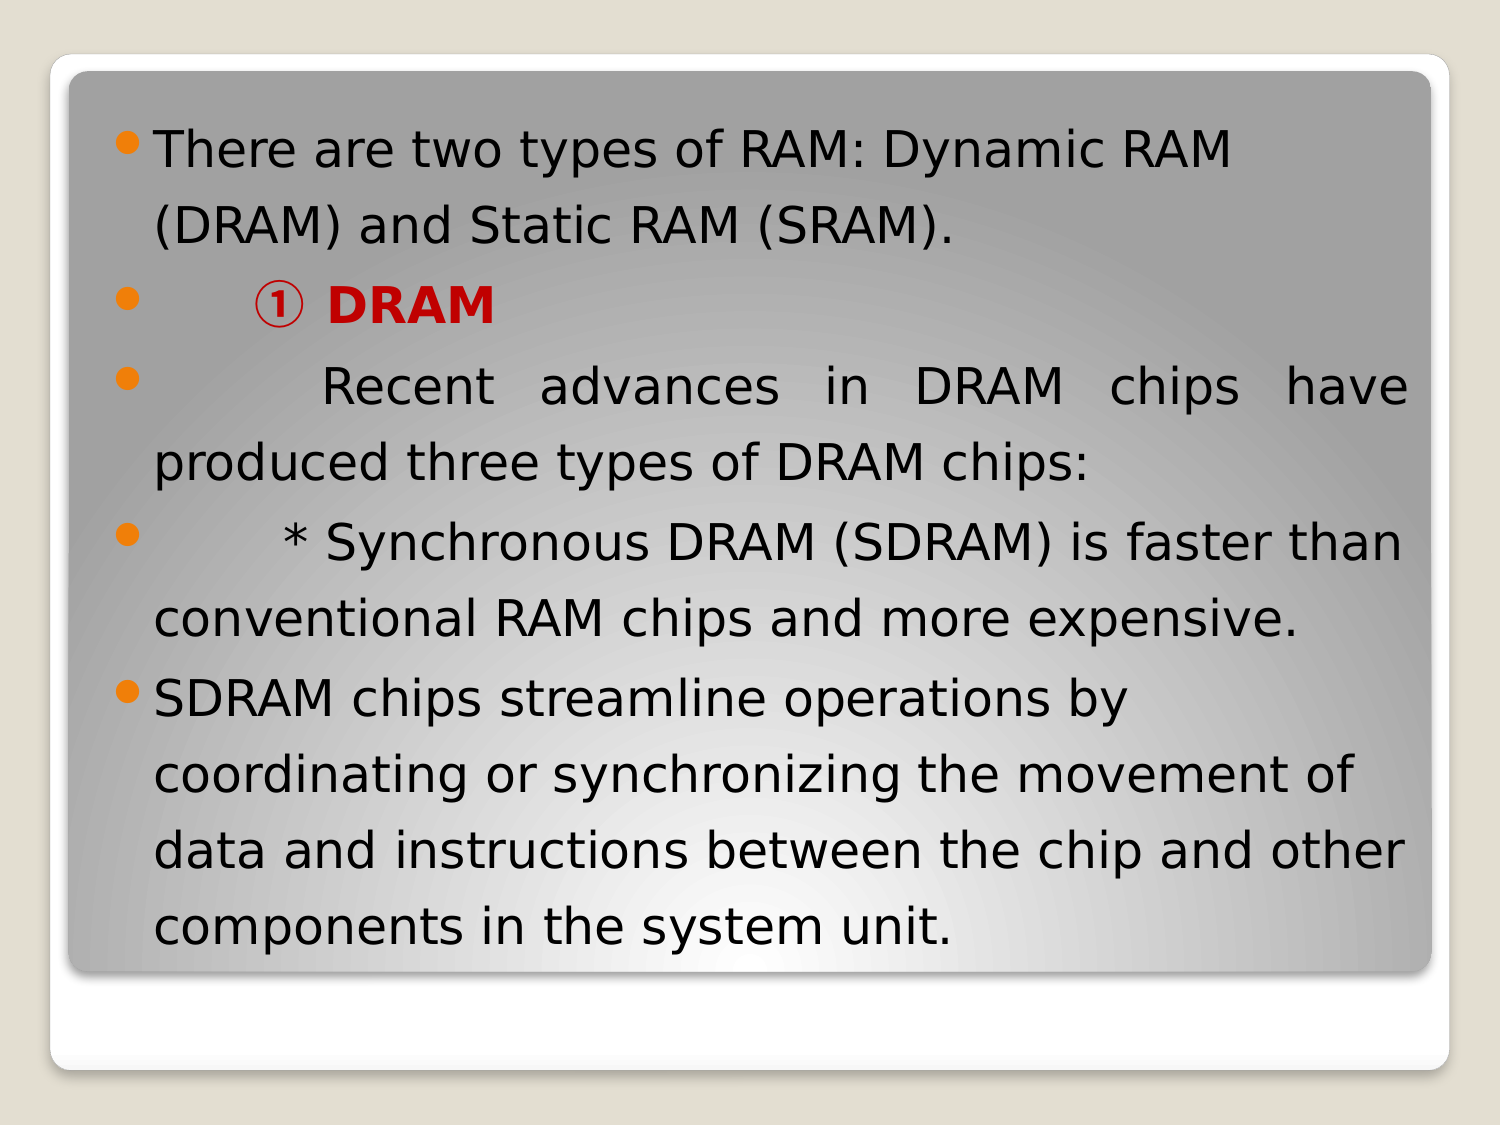

There are two types of RAM: Dynamic RAM (DRAM) and Static RAM (SRAM).
　　① DRAM
　　Recent advances in DRAM chips have produced three types of DRAM chips:
	* Synchronous DRAM (SDRAM) is faster than conventional RAM chips and more expensive.
SDRAM chips streamline operations by coordinating or synchronizing the movement of data and instructions between the chip and other components in the system unit.